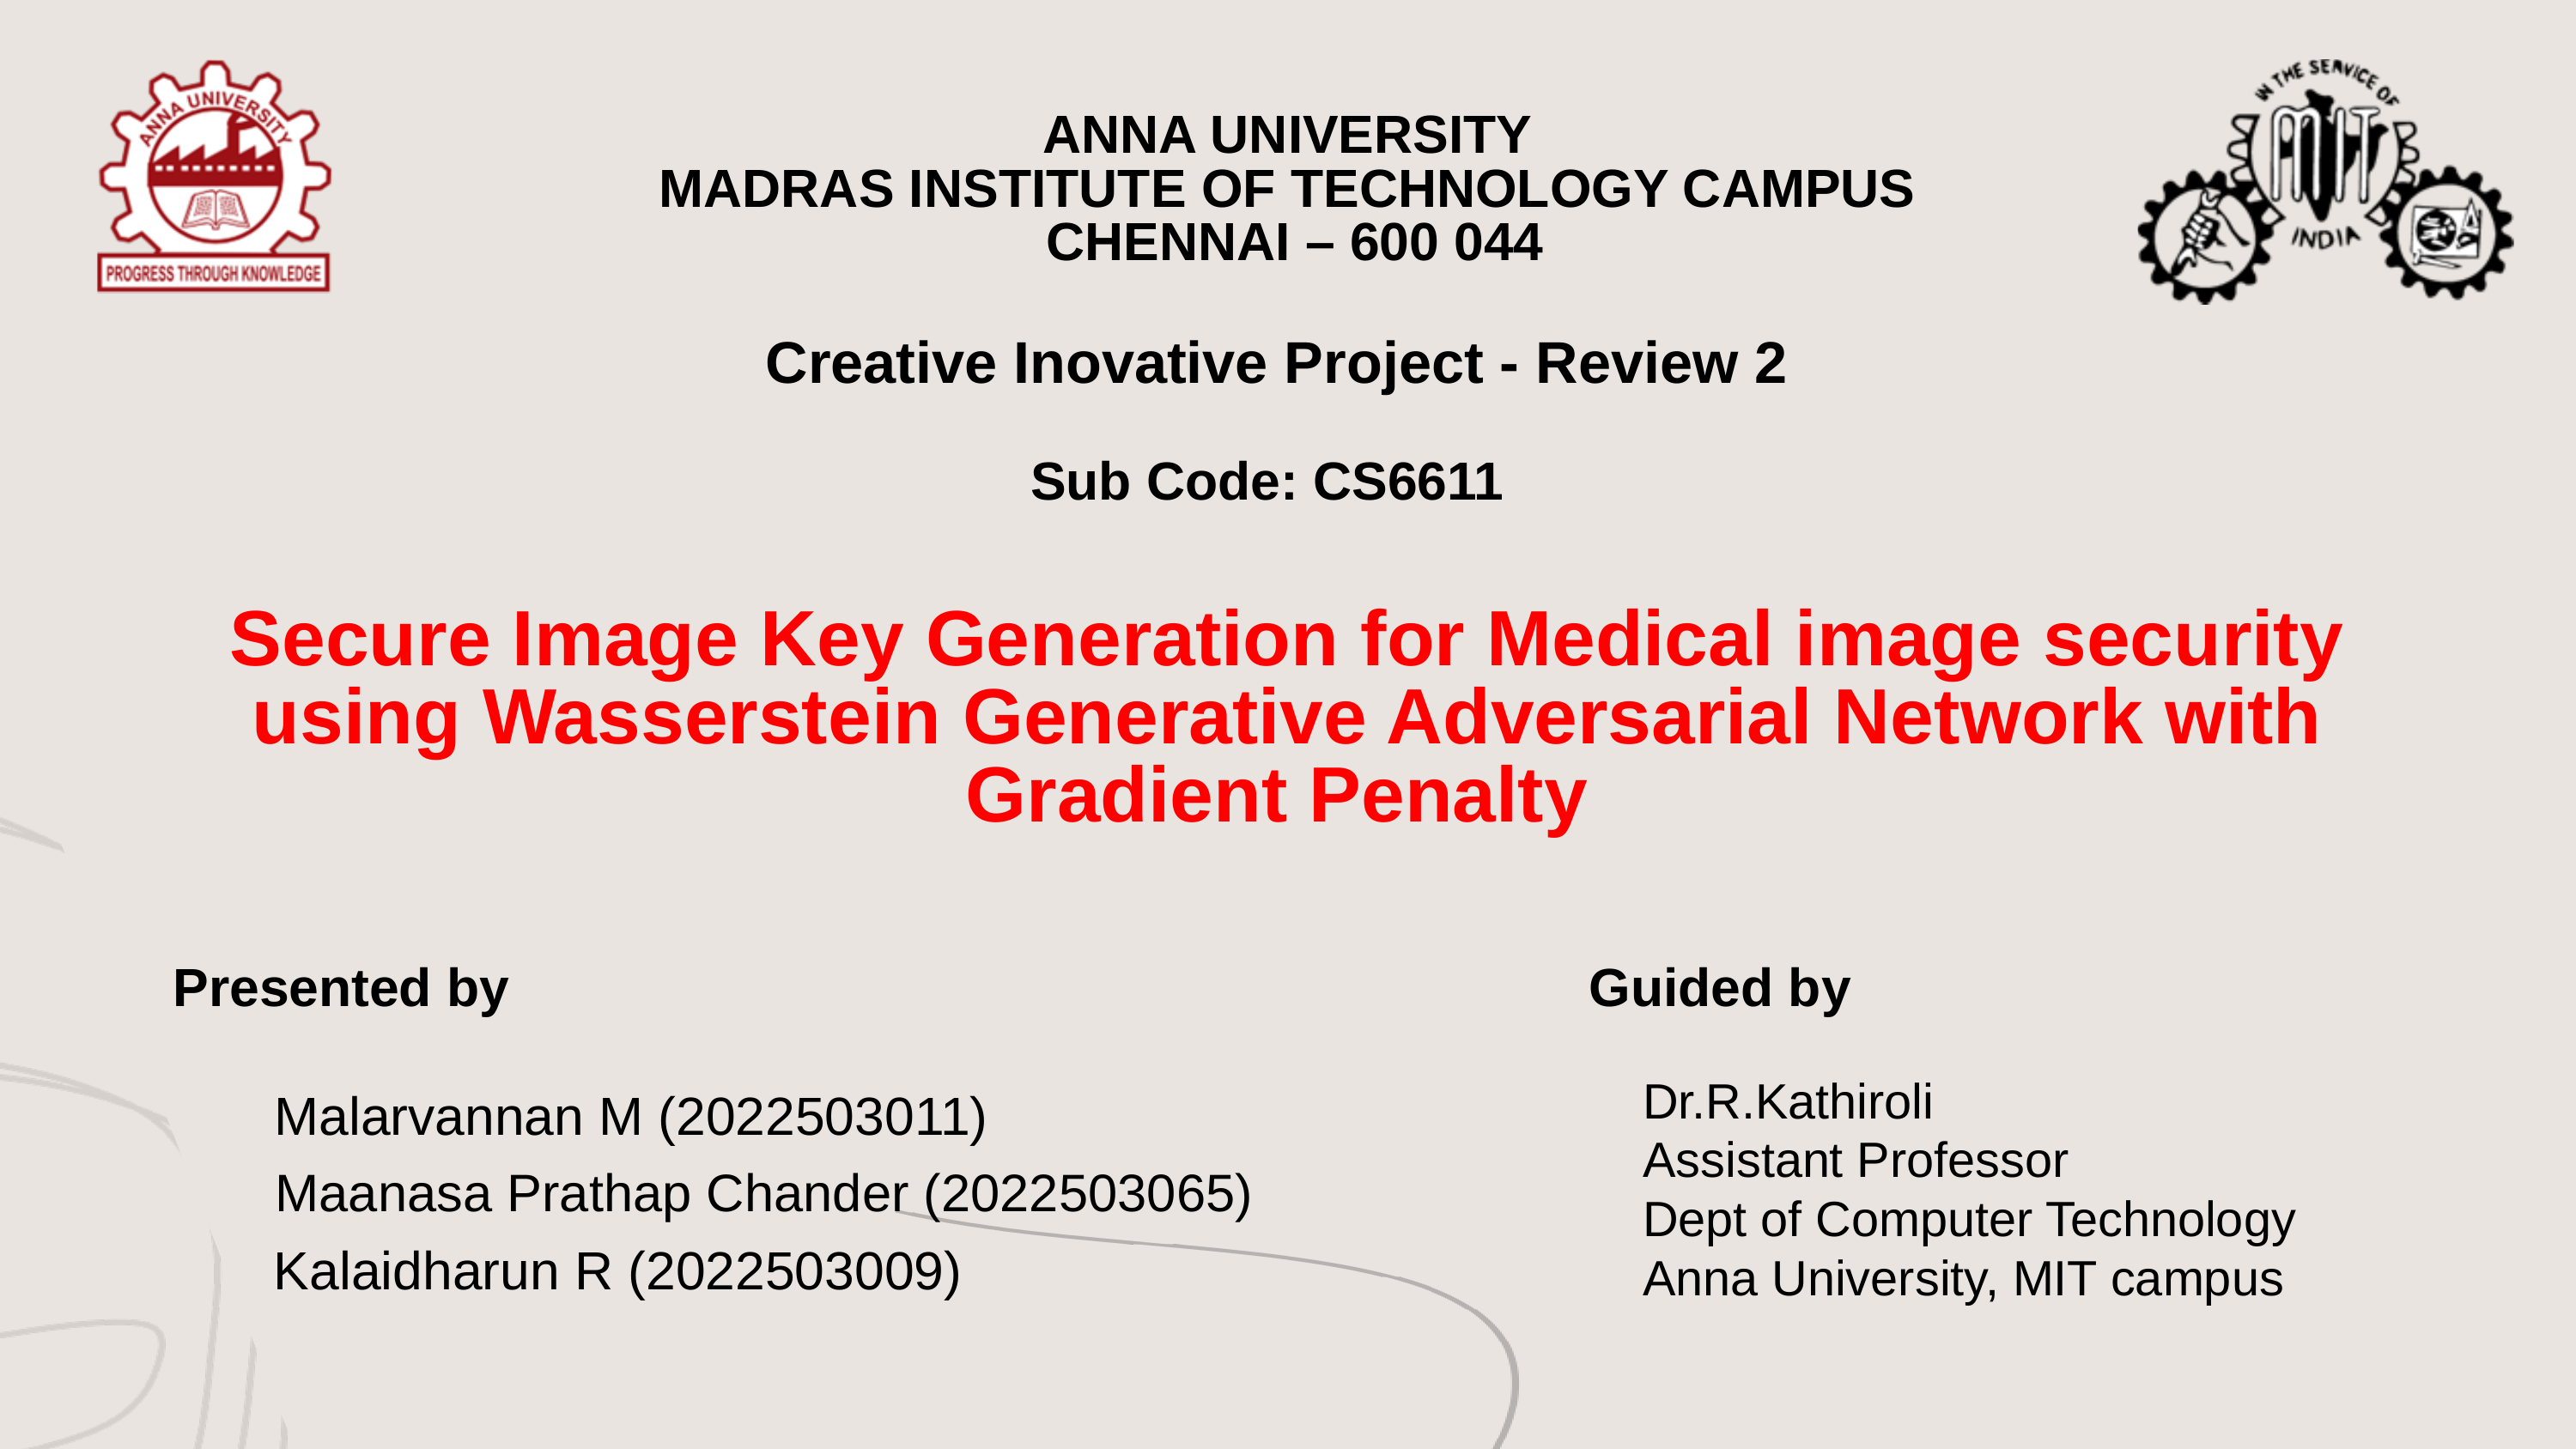

ANNA UNIVERSITY
MADRAS INSTITUTE OF TECHNOLOGY CAMPUS
 CHENNAI – 600 044

Creative Inovative Project - Review 2
Sub Code: CS6611
Secure Image Key Generation for Medical image security using Wasserstein Generative Adversarial Network with Gradient Penalty

Presented by
Guided by

Dr.R.Kathiroli
Assistant Professor
Dept of Computer Technology
Anna University, MIT campus
Malarvannan M (2022503011)
Maanasa Prathap Chander (2022503065)
Kalaidharun R (2022503009)
1